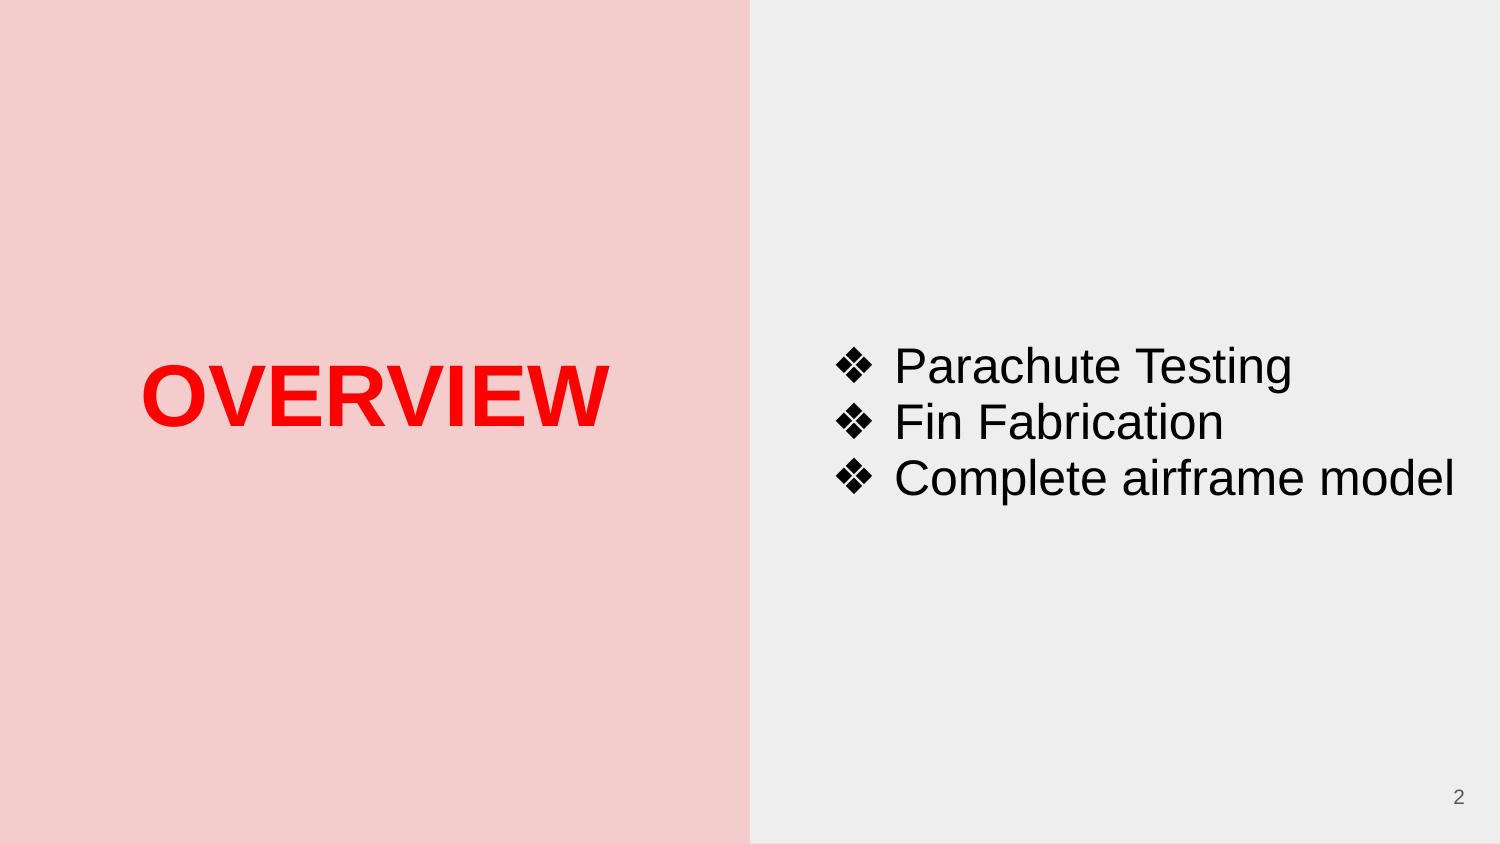

Parachute Testing
Fin Fabrication
Complete airframe model
# OVERVIEW
2